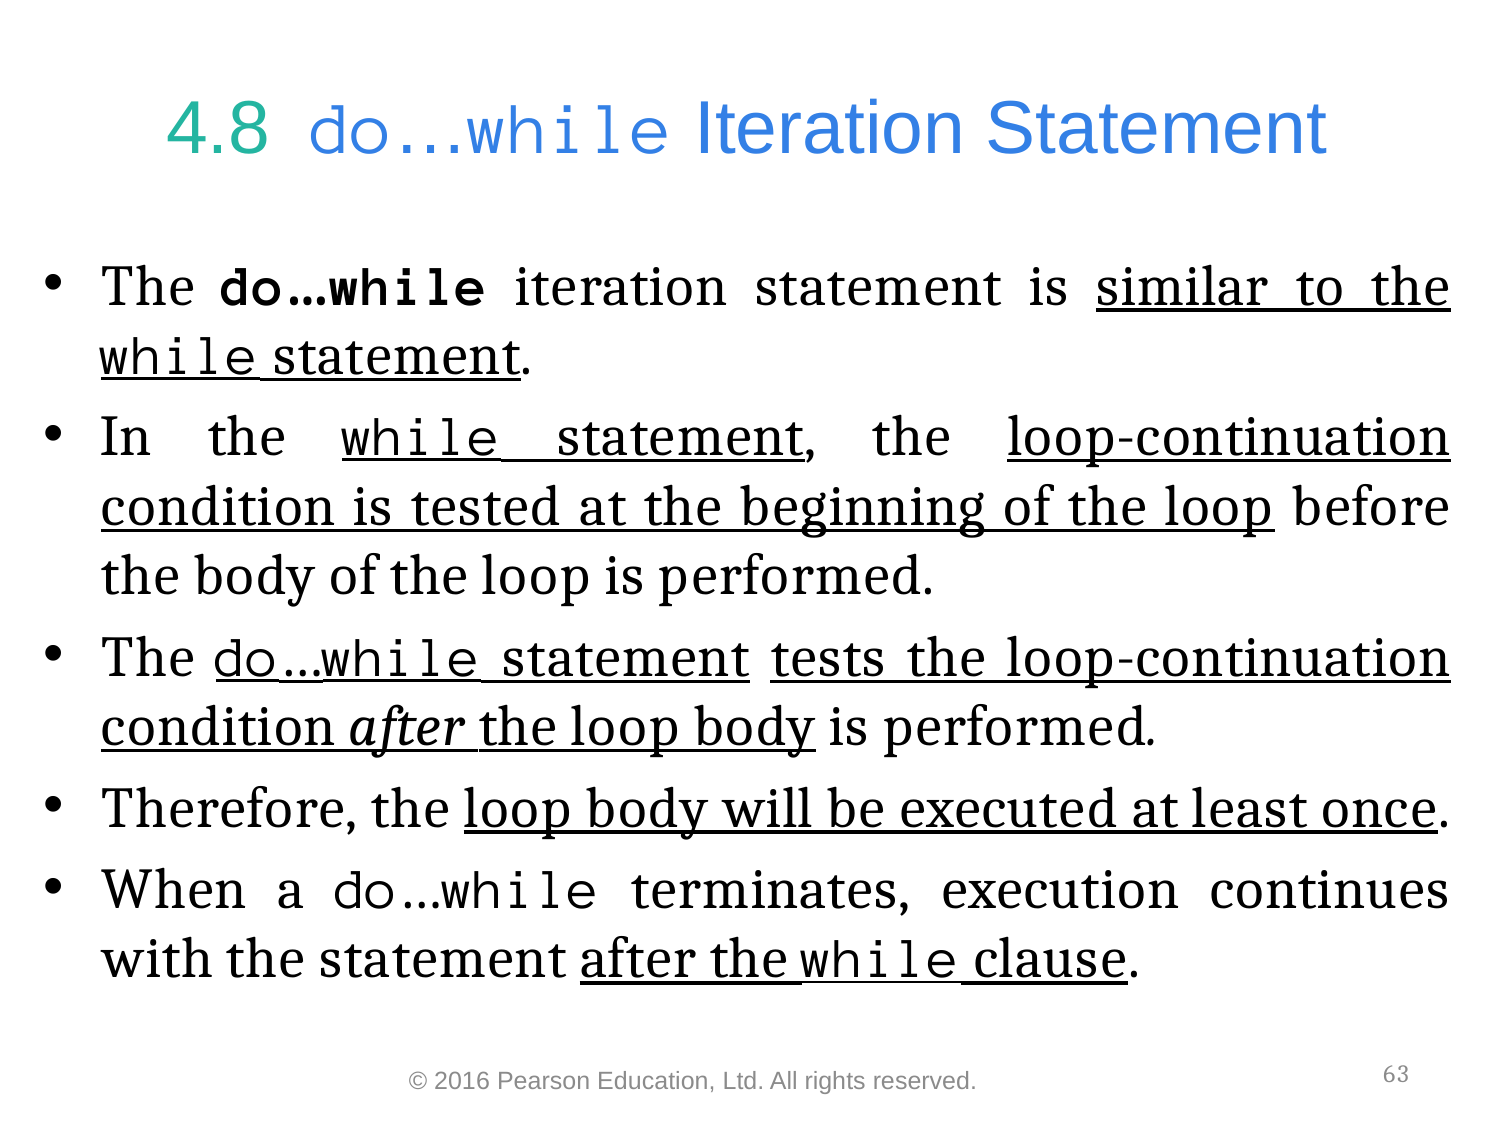

# 4.8  do…while Iteration Statement
The do…while iteration statement is similar to the while statement.
In the while statement, the loop-continuation condition is tested at the beginning of the loop before the body of the loop is performed.
The do…while statement tests the loop-continuation condition after the loop body is performed.
Therefore, the loop body will be executed at least once.
When a do…while terminates, execution continues with the statement after the while clause.
63
© 2016 Pearson Education, Ltd. All rights reserved.